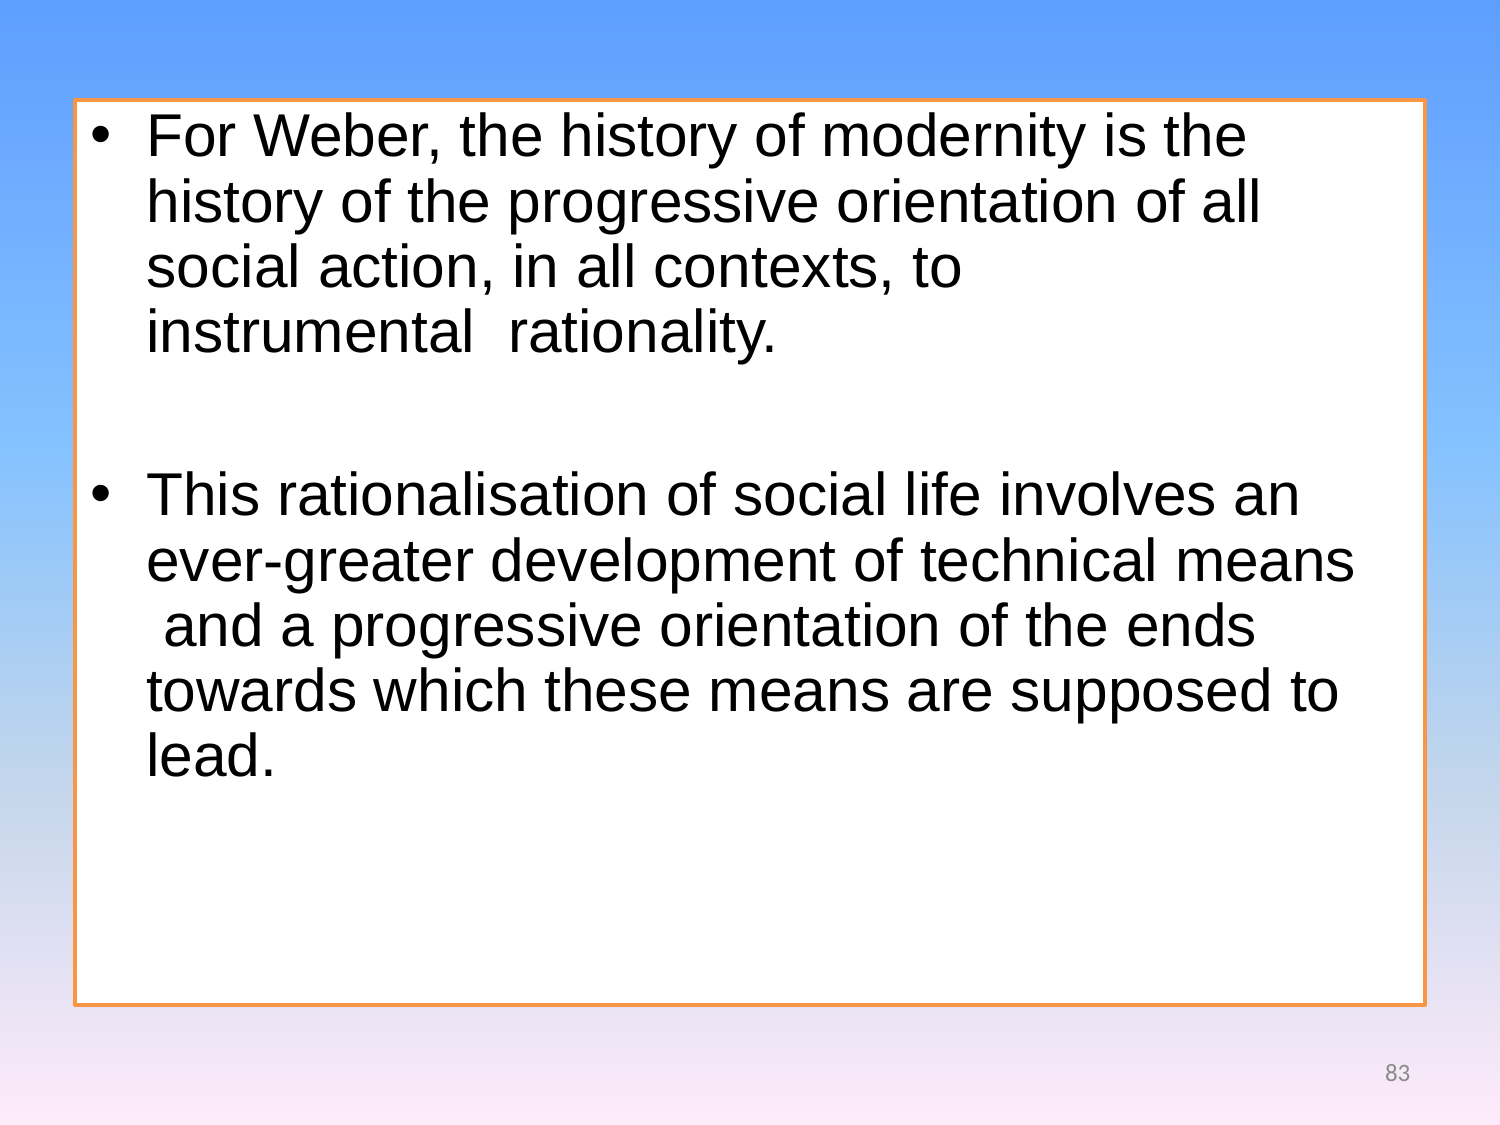

For Weber, the history of modernity is the  history of the progressive orientation of all  social action, in all contexts, to instrumental  rationality.

This rationalisation of social life involves an  ever-greater development of technical means  and a progressive orientation of the ends  towards which these means are supposed to  lead.

83